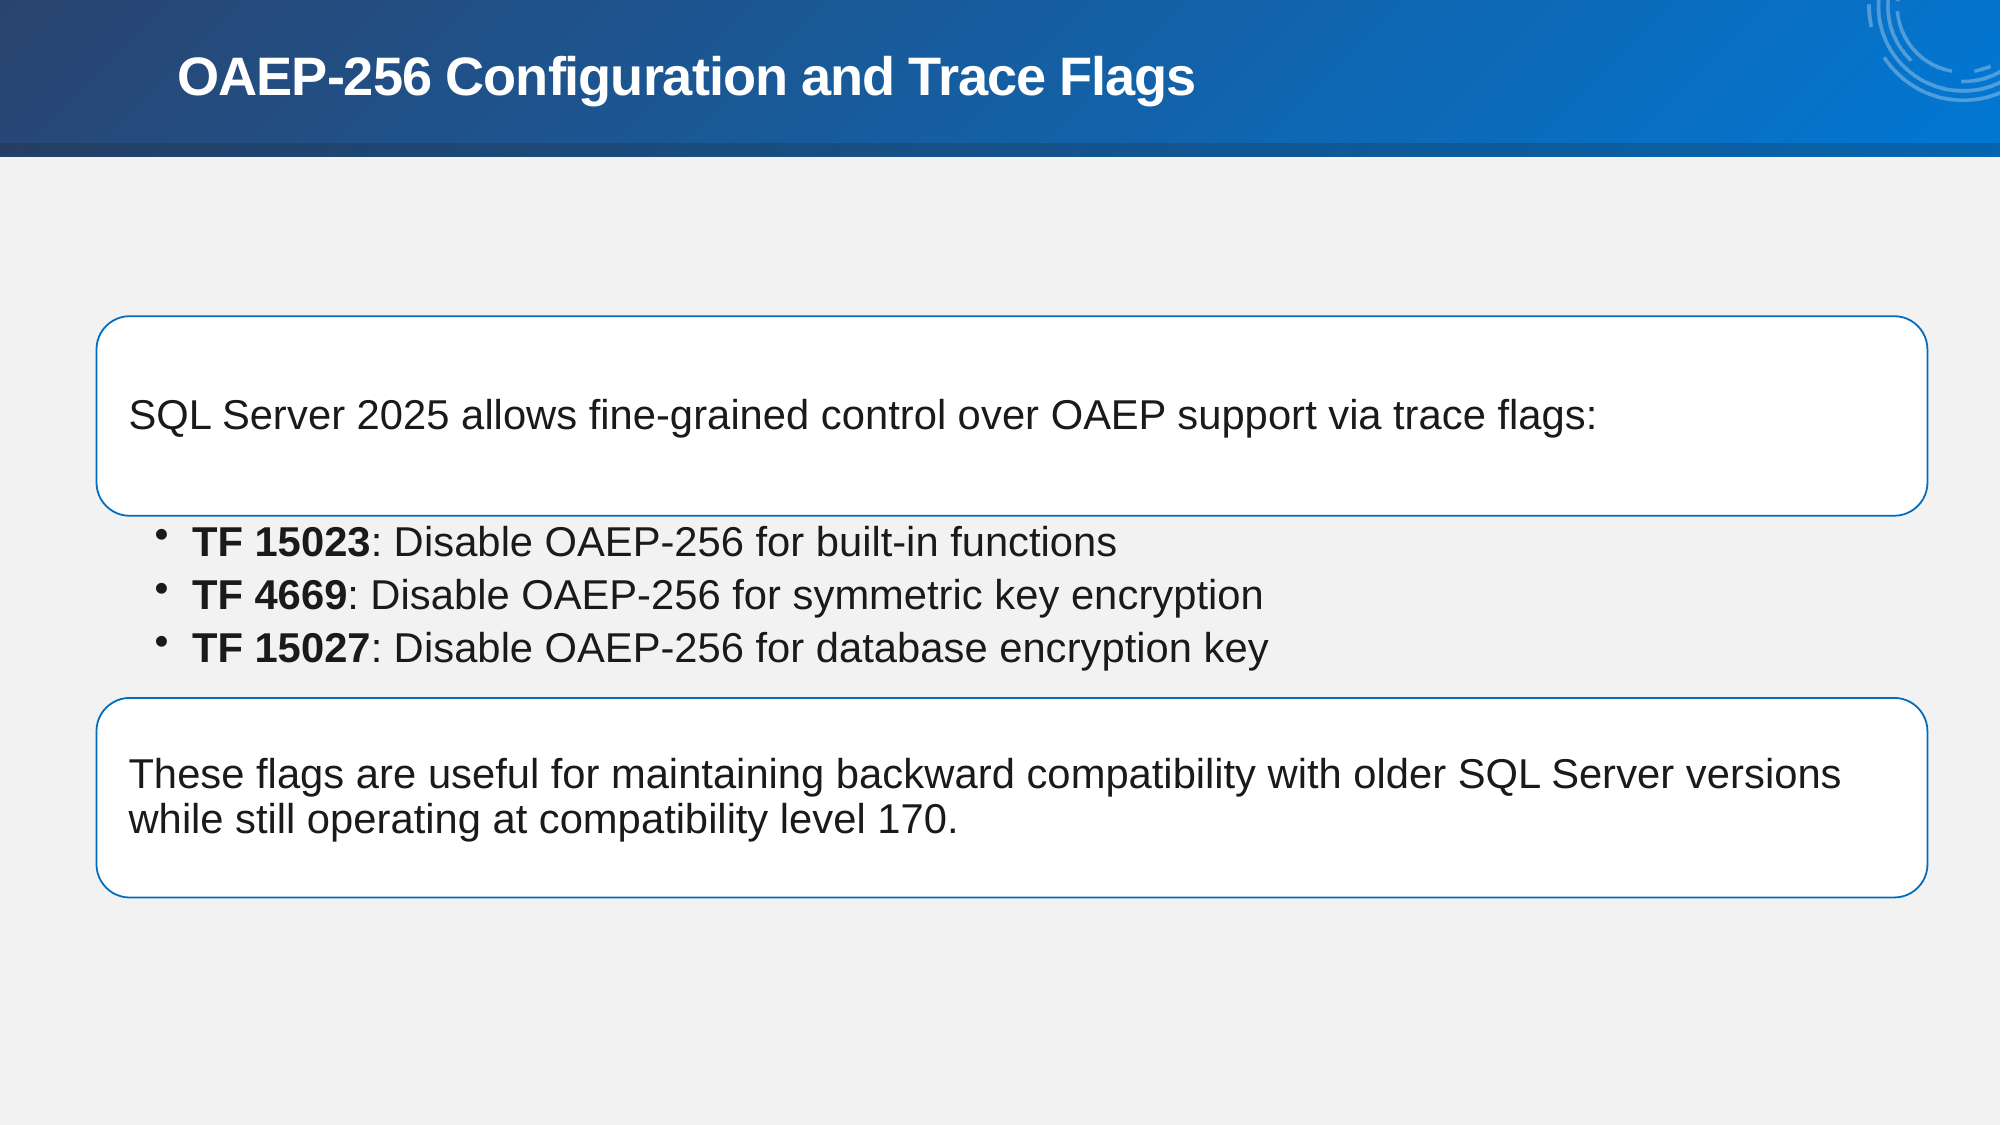

# OAEP-256 Configuration and Trace Flags
SQL Server 2025 allows fine-grained control over OAEP support via trace flags:
TF 15023: Disable OAEP-256 for built-in functions
TF 4669: Disable OAEP-256 for symmetric key encryption
TF 15027: Disable OAEP-256 for database encryption key
These flags are useful for maintaining backward compatibility with older SQL Server versions while still operating at compatibility level 170.